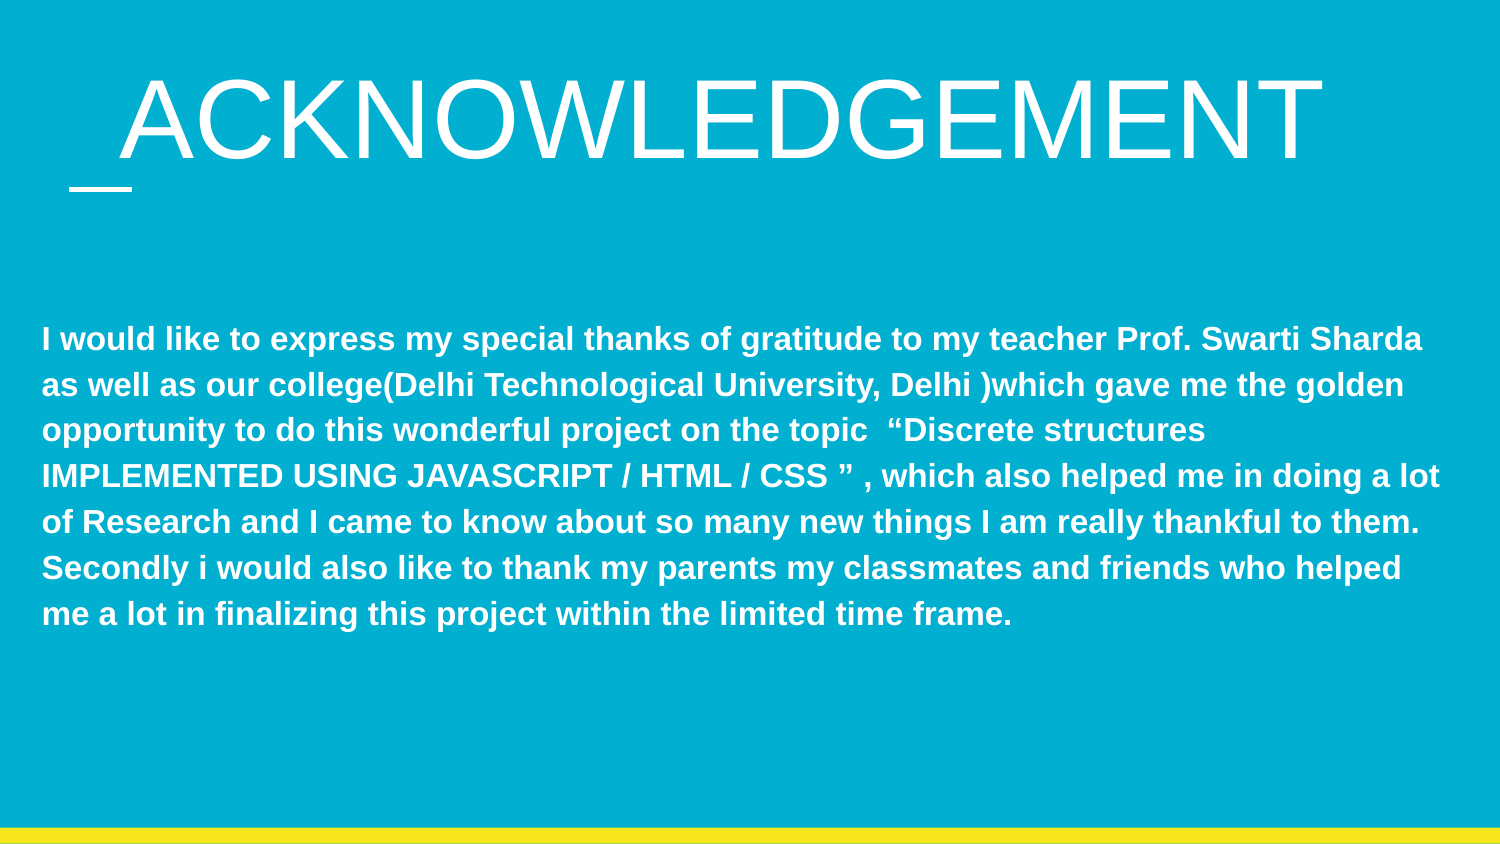

ACKNOWLEDGEMENT
# I would like to express my special thanks of gratitude to my teacher Prof. Swarti Sharda as well as our college(Delhi Technological University, Delhi )which gave me the golden opportunity to do this wonderful project on the topic  “Discrete structures IMPLEMENTED USING JAVASCRIPT / HTML / CSS ” , which also helped me in doing a lot of Research and I came to know about so many new things I am really thankful to them.
Secondly i would also like to thank my parents my classmates and friends who helped me a lot in finalizing this project within the limited time frame.